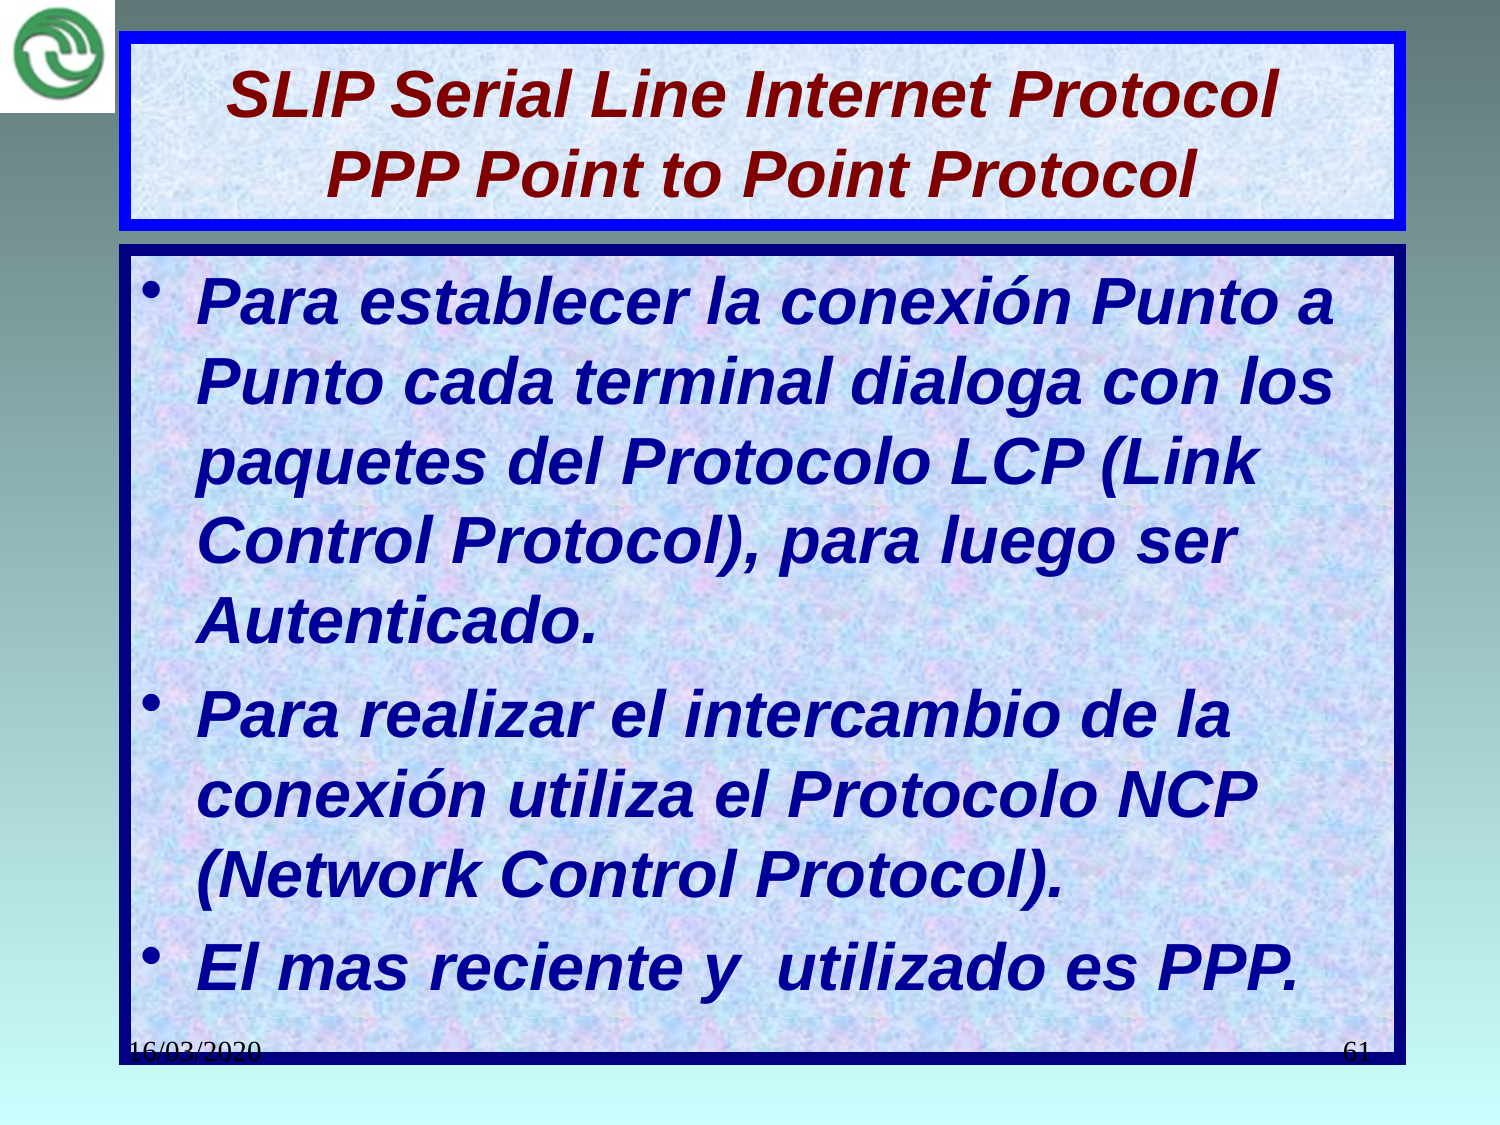

# SLIP Serial Line Internet Protocol PPP Point to Point Protocol
Para establecer la conexión Punto a Punto cada terminal dialoga con los paquetes del Protocolo LCP (Link Control Protocol), para luego ser Autenticado.
Para realizar el intercambio de la conexión utiliza el Protocolo NCP (Network Control Protocol).
El mas reciente y  utilizado es PPP.

16/03/2020
61